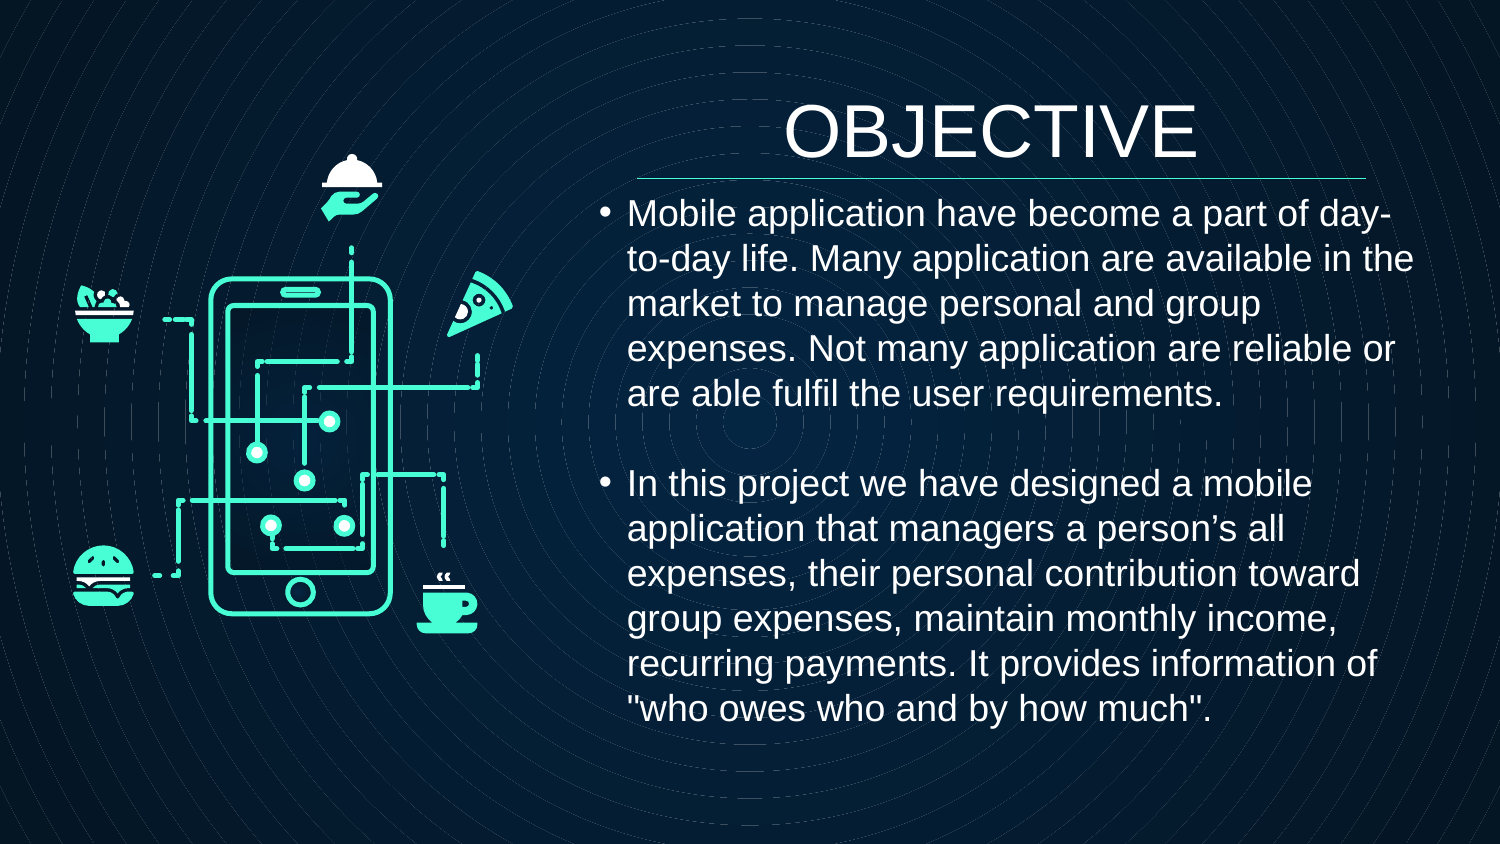

# OBJECTIVE

Mobile application have become a part of day-to-day life. Many application are available in the market to manage personal and group expenses. Not many application are reliable or are able fulfil the user requirements.

In this project we have designed a mobile application that managers a person’s all expenses, their personal contribution toward group expenses, maintain monthly income, recurring payments. It provides information of "who owes who and by how much".